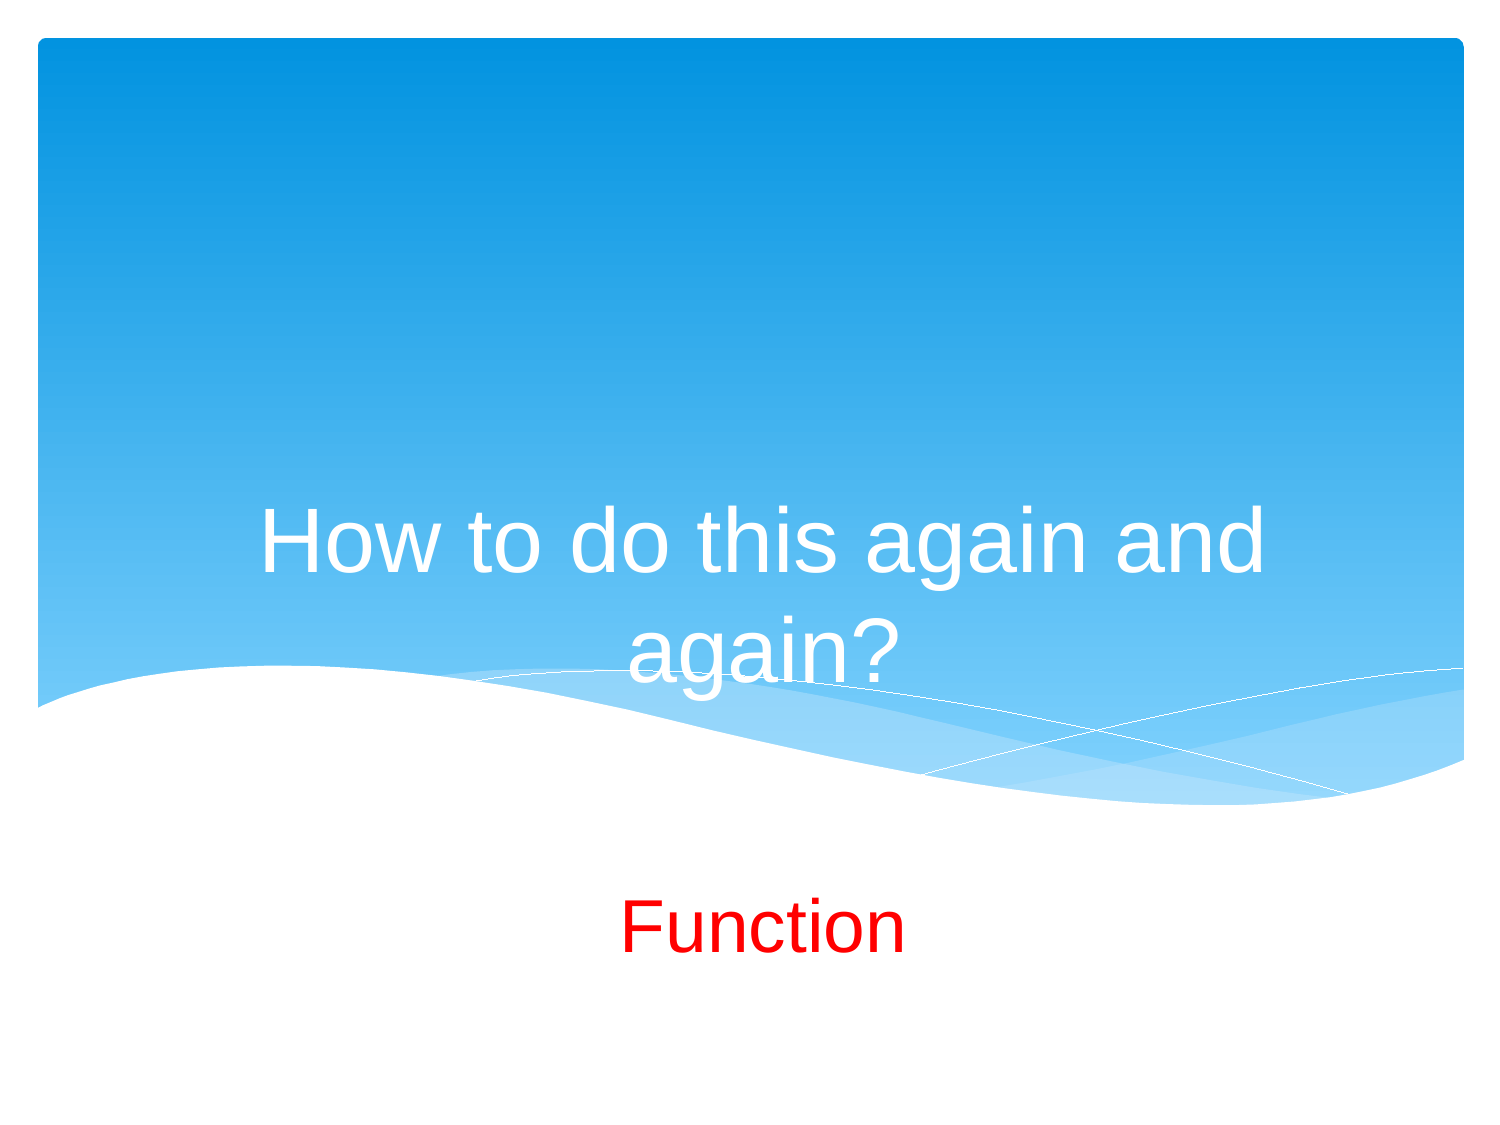

# How to do this again and again?
Function